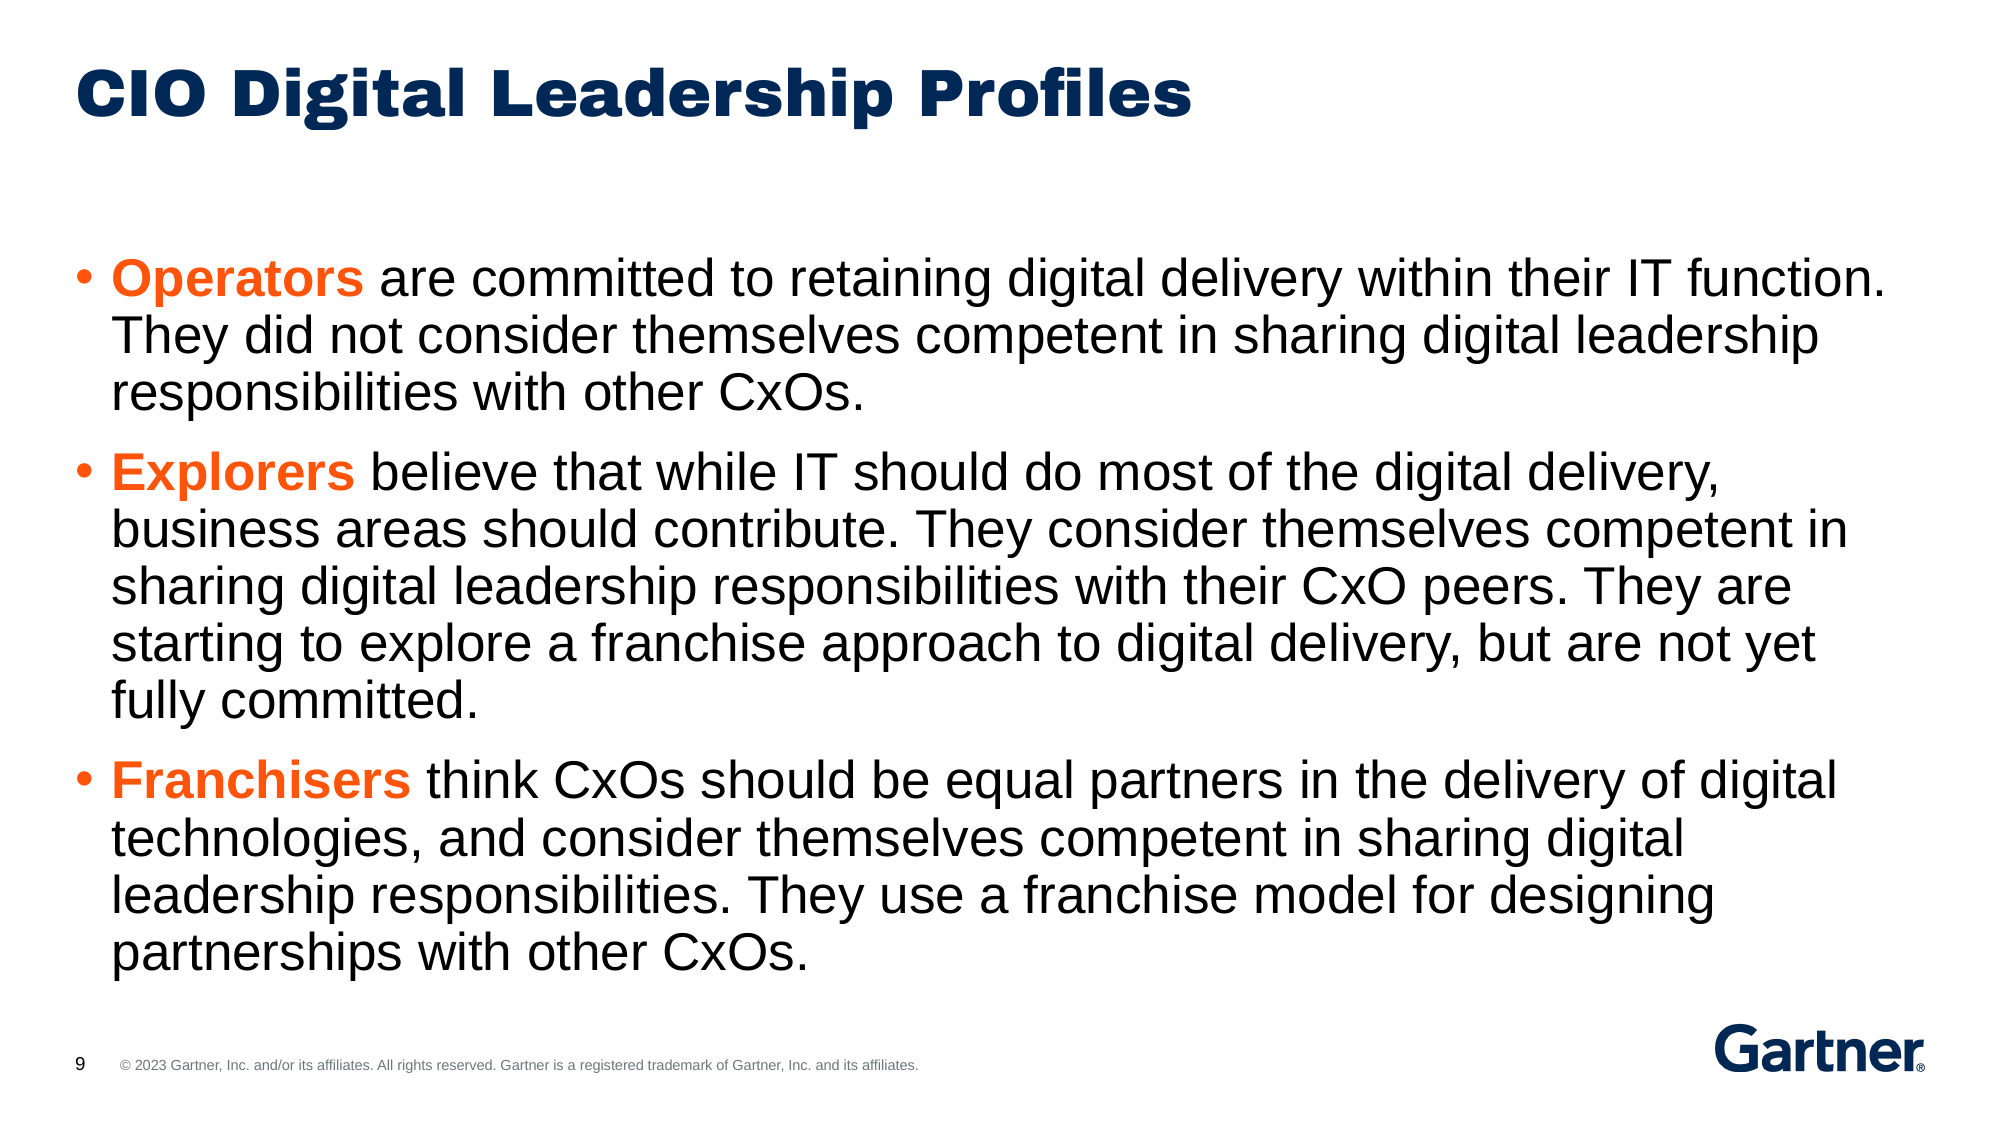

# CIO Digital Leadership Profiles
Operators are committed to retaining digital delivery within their IT function. They did not consider themselves competent in sharing digital leadership responsibilities with other CxOs.
Explorers believe that while IT should do most of the digital delivery, business areas should contribute. They consider themselves competent in sharing digital leadership responsibilities with their CxO peers. They are starting to explore a franchise approach to digital delivery, but are not yet fully committed.
Franchisers think CxOs should be equal partners in the delivery of digital technologies, and consider themselves competent in sharing digital leadership responsibilities. They use a franchise model for designing partnerships with other CxOs.